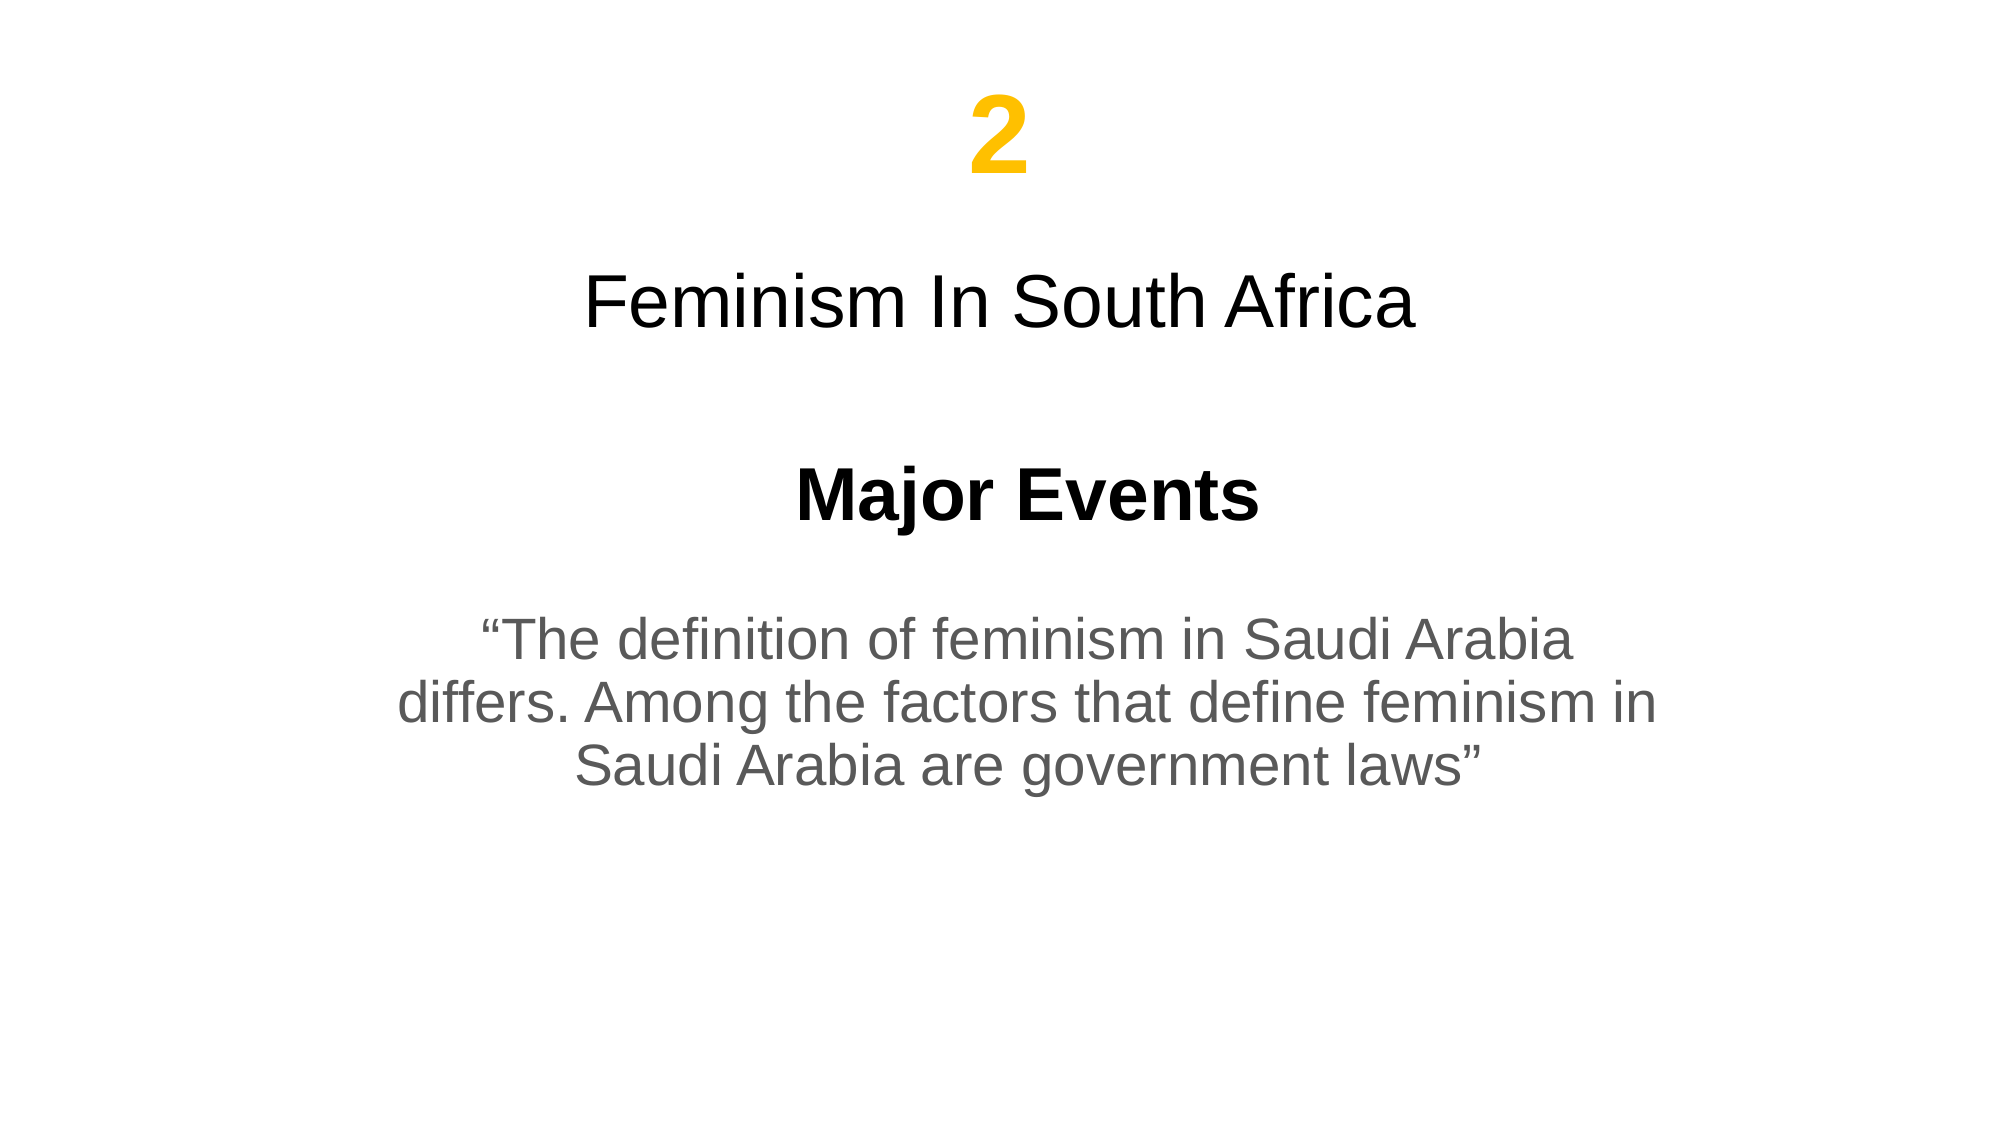

2
Feminism In South Africa
Major Events
“The definition of feminism in Saudi Arabia differs. Among the factors that define feminism in Saudi Arabia are government laws”

18